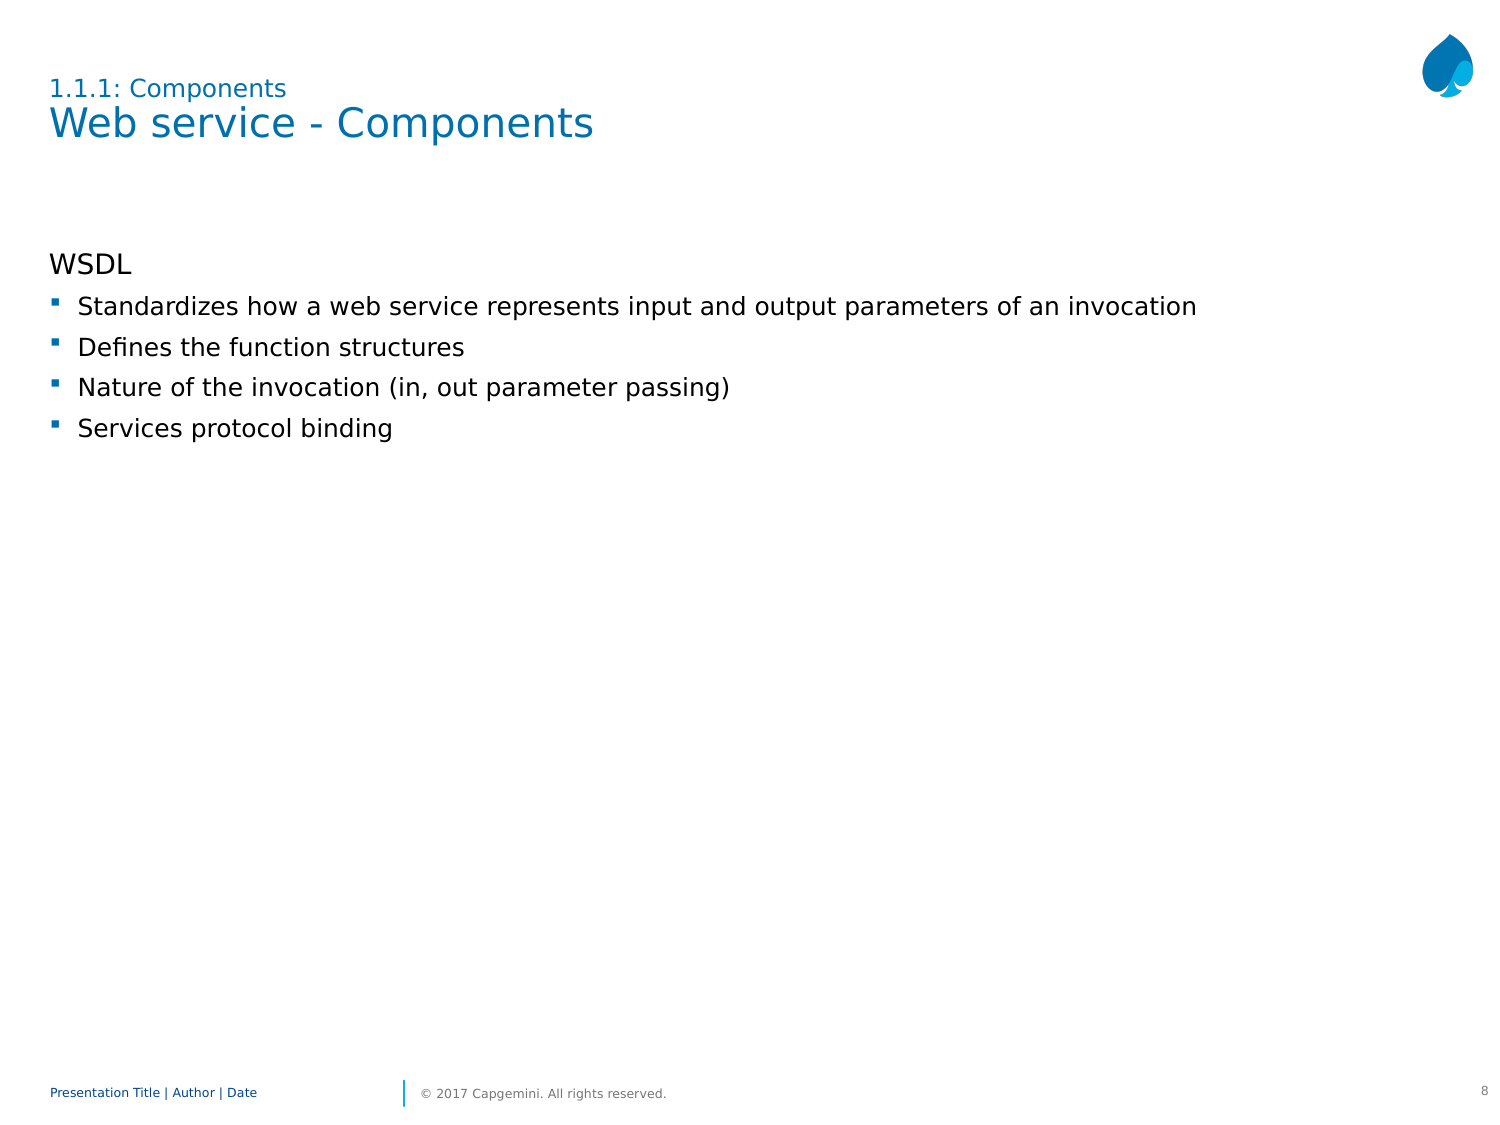

1.1.1: Components
Web service - Components
WSDL
Standardizes how a web service represents input and output parameters of an invocation
Defines the function structures
Nature of the invocation (in, out parameter passing)
Services protocol binding